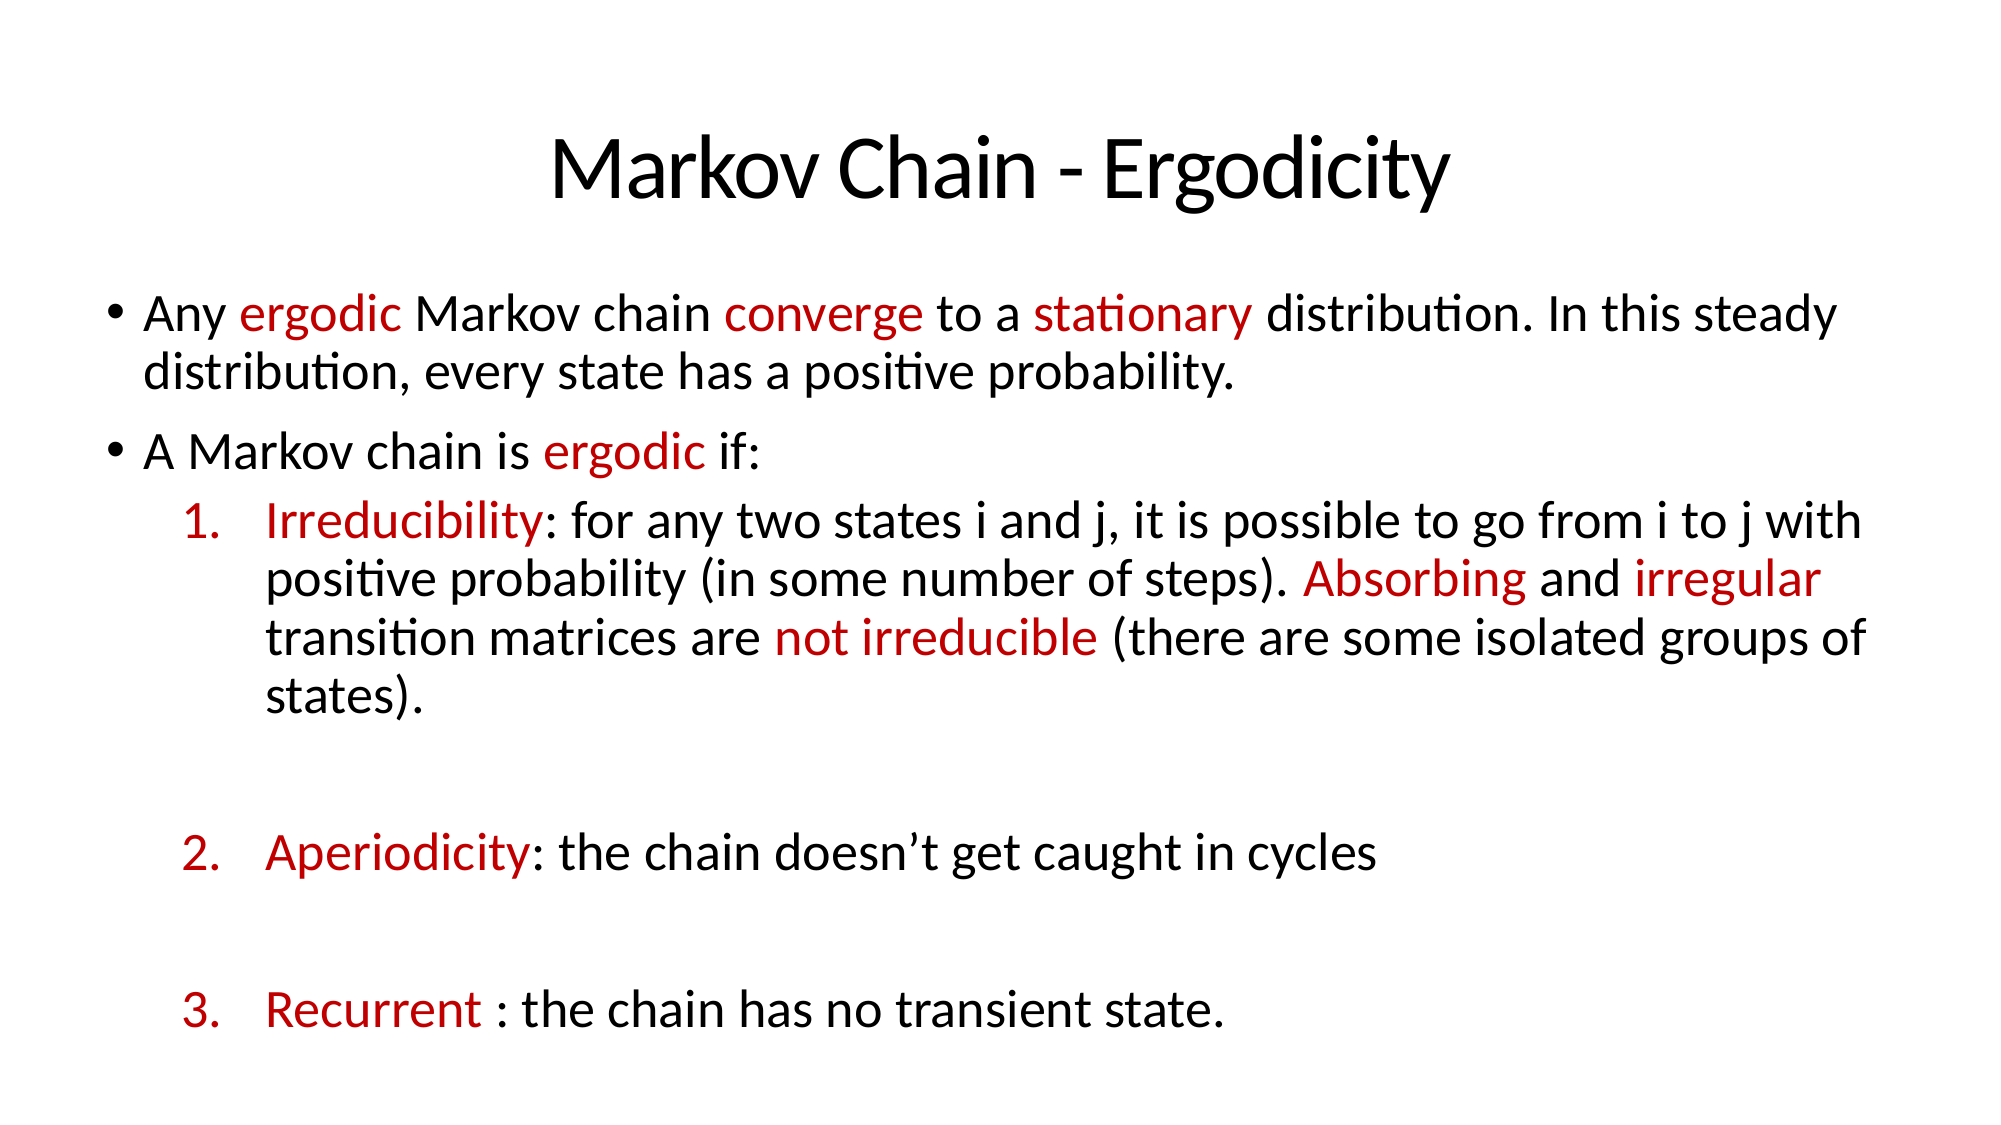

# Markov Chain - Ergodicity
Any ergodic Markov chain converge to a stationary distribution. In this steady distribution, every state has a positive probability.
A Markov chain is ergodic if:
Irreducibility: for any two states i and j, it is possible to go from i to j with positive probability (in some number of steps). Absorbing and irregular transition matrices are not irreducible (there are some isolated groups of states).

Aperiodicity: the chain doesn’t get caught in cycles

Recurrent : the chain has no transient state.